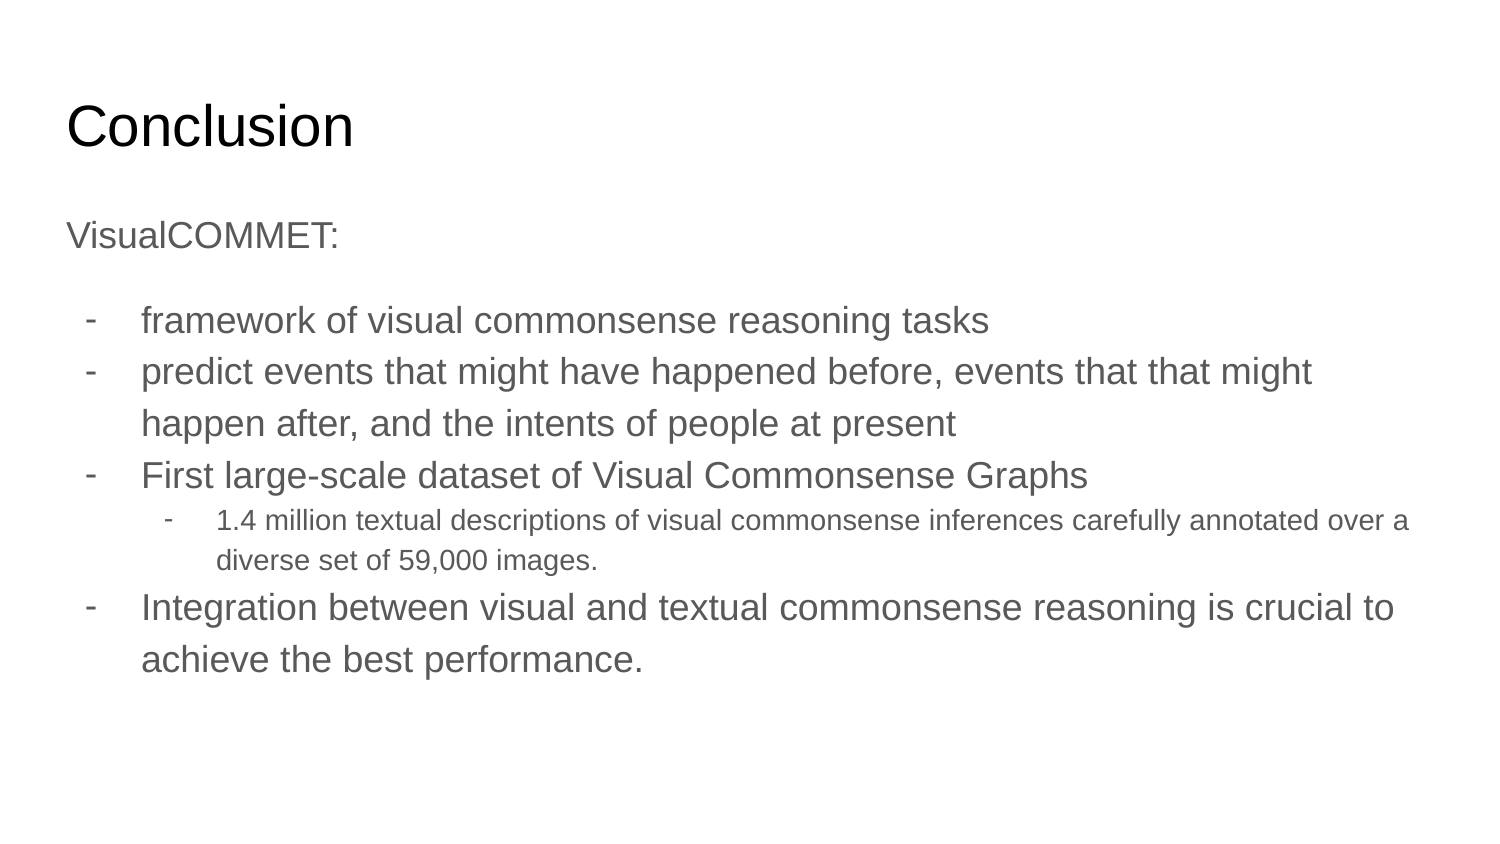

# Conclusion
VisualCOMMET:
framework of visual commonsense reasoning tasks
predict events that might have happened before, events that that might happen after, and the intents of people at present
First large-scale dataset of Visual Commonsense Graphs
1.4 million textual descriptions of visual commonsense inferences carefully annotated over a diverse set of 59,000 images.
Integration between visual and textual commonsense reasoning is crucial to achieve the best performance.